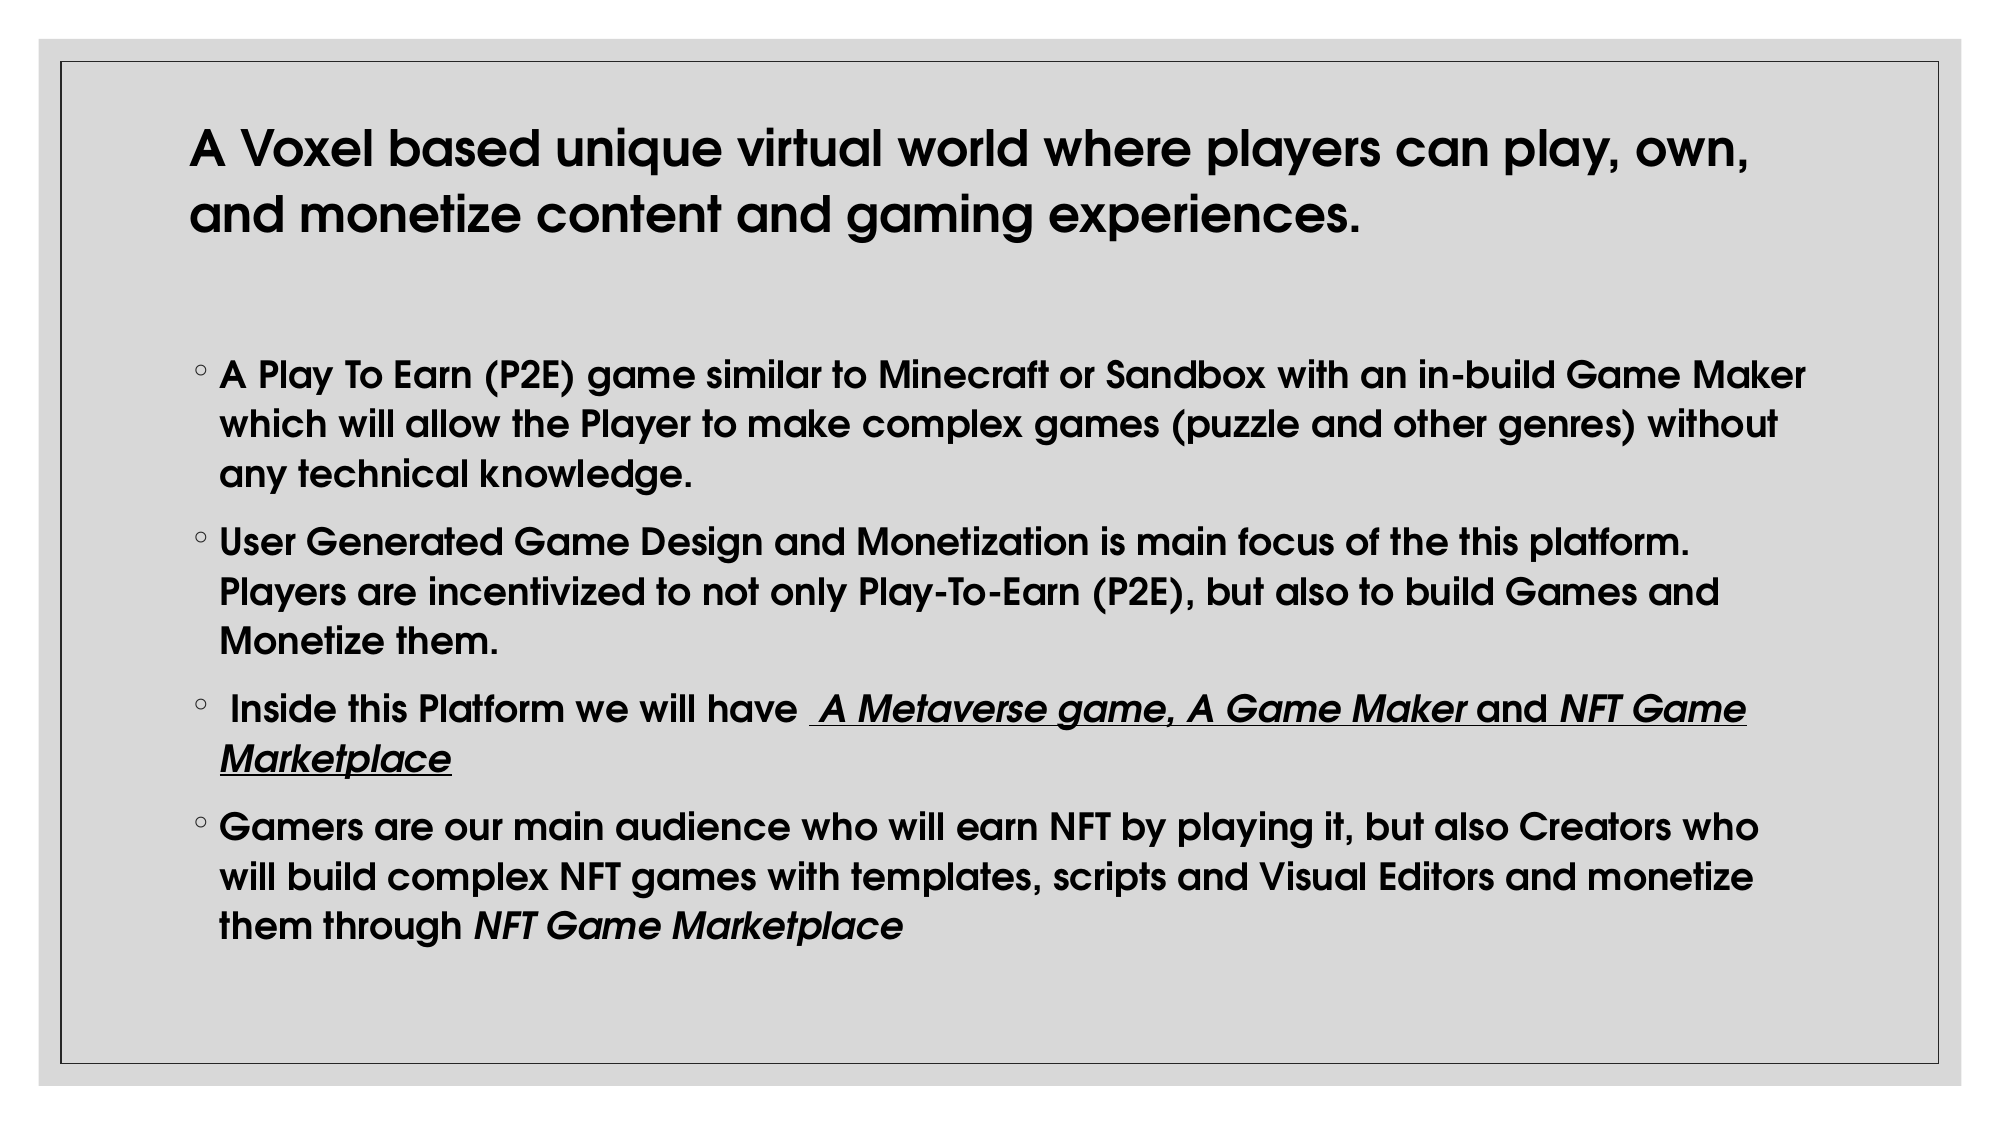

A Voxel based unique virtual world where players can play, own, and monetize content and gaming experiences.

A Play To Earn (P2E) game similar to Minecraft or Sandbox with an in-build Game Maker which will allow the Player to make complex games (puzzle and other genres) without any technical knowledge.
User Generated Game Design and Monetization is main focus of the this platform. Players are incentivized to not only Play-To-Earn (P2E), but also to build Games and Monetize them.
 Inside this Platform we will have  A Metaverse game, A Game Maker and NFT Game Marketplace
Gamers are our main audience who will earn NFT by playing it, but also Creators who will build complex NFT games with templates, scripts and Visual Editors and monetize them through NFT Game Marketplace